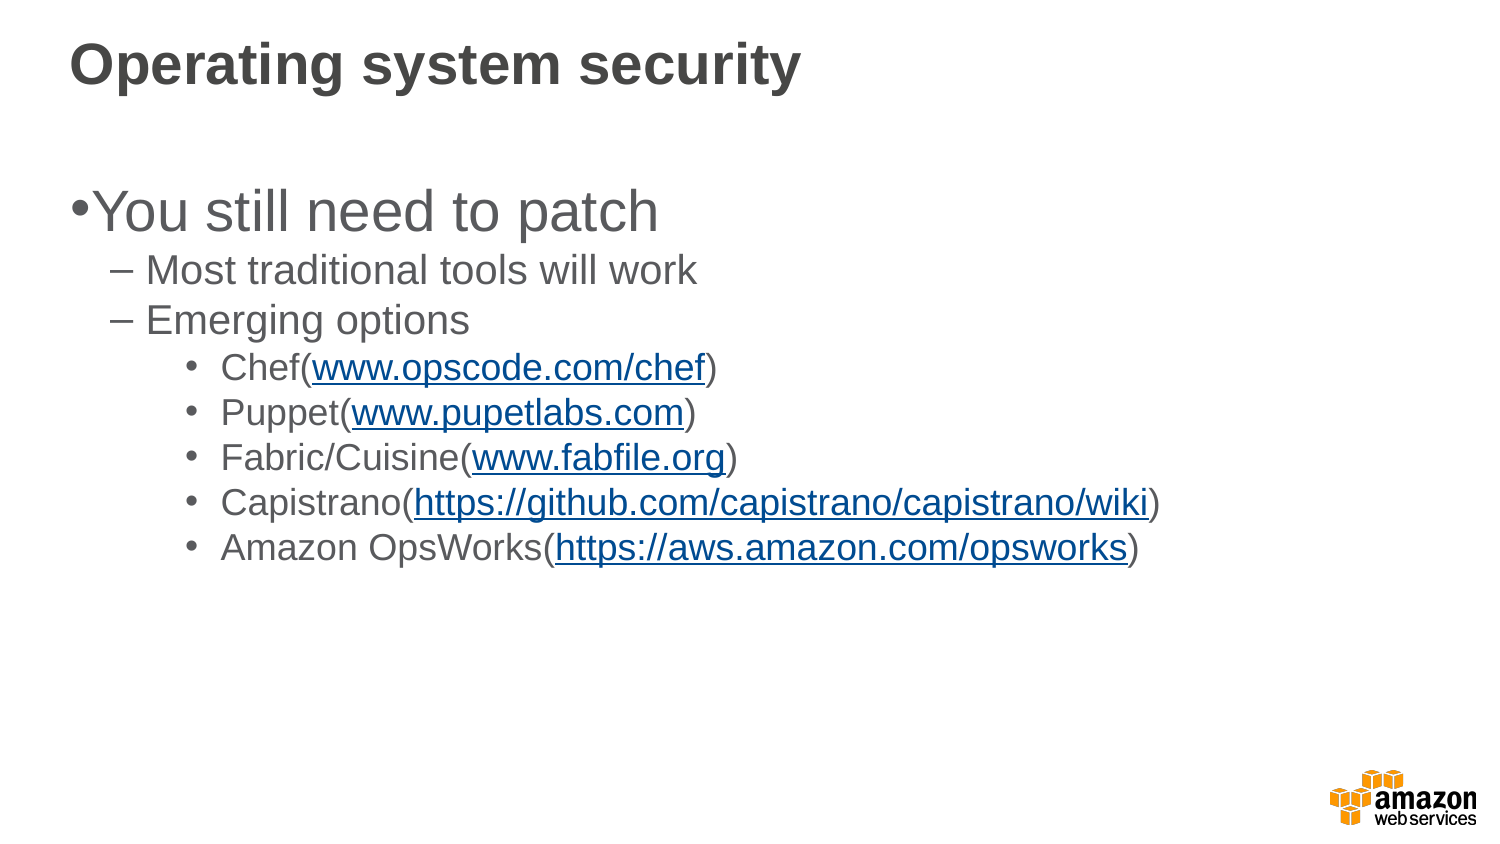

Operating system security
You still need to patch
Most traditional tools will work
Emerging options
Chef(www.opscode.com/chef)
Puppet(www.pupetlabs.com)
Fabric/Cuisine(www.fabfile.org)
Capistrano(https://github.com/capistrano/capistrano/wiki)
Amazon OpsWorks(https://aws.amazon.com/opsworks)